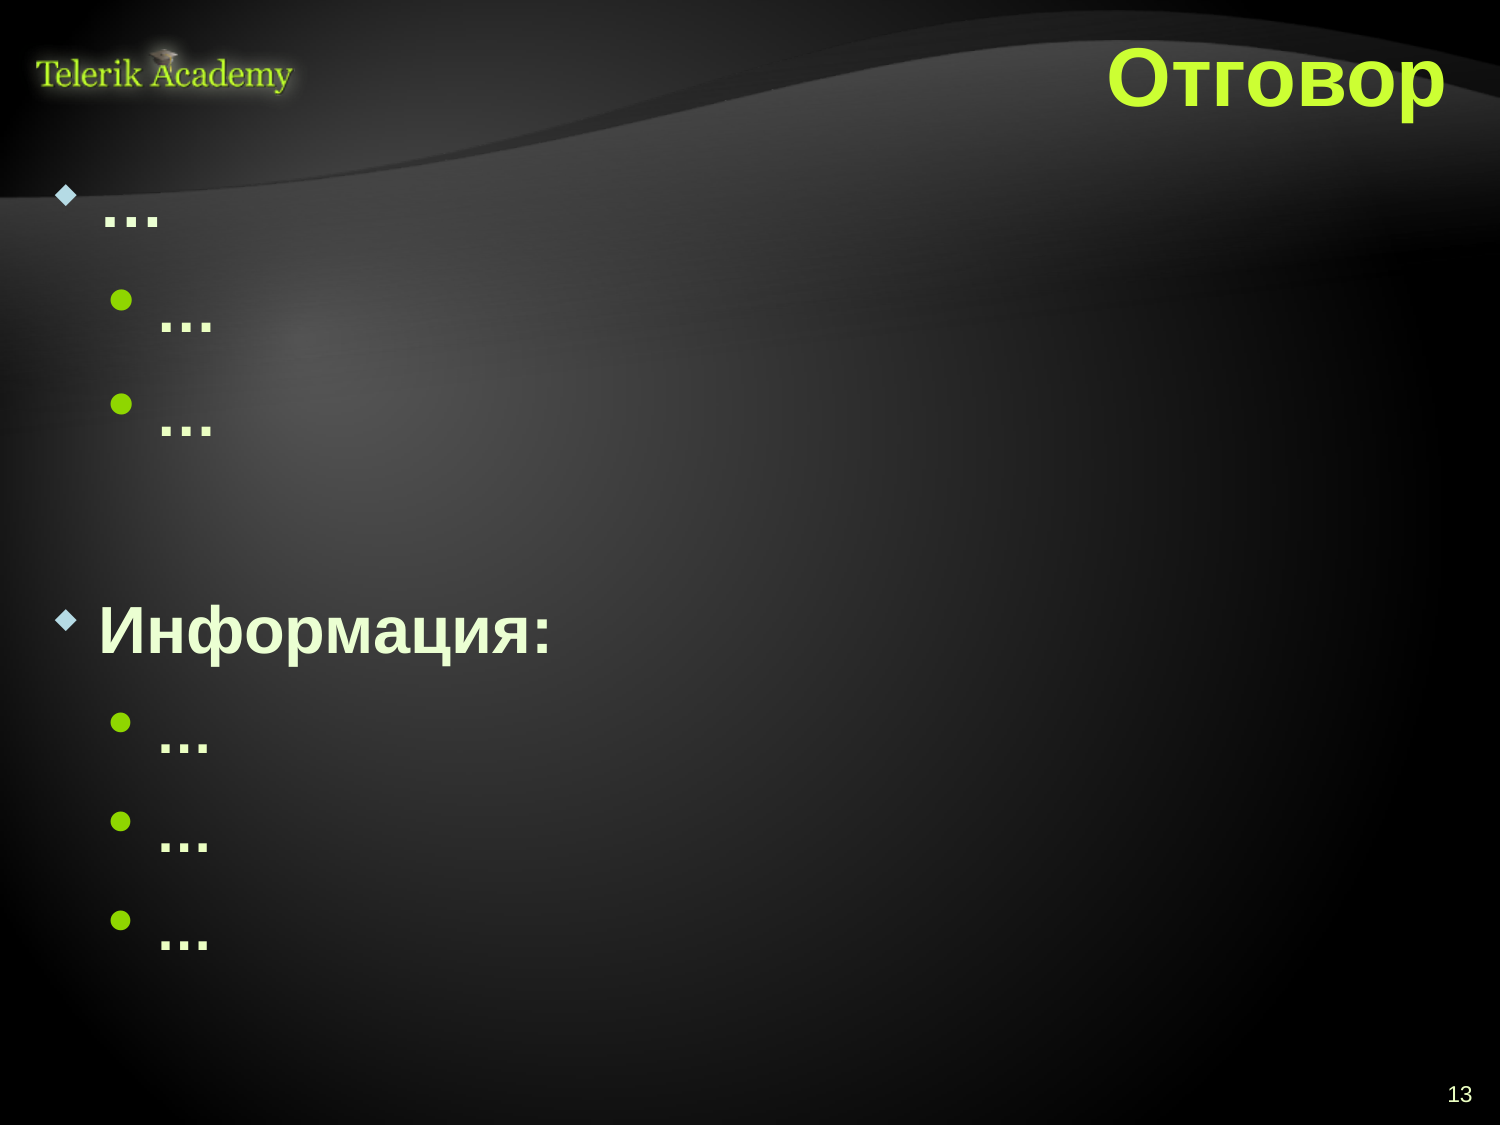

# Отговор
…
…
…

Информация:
…
…
…
13